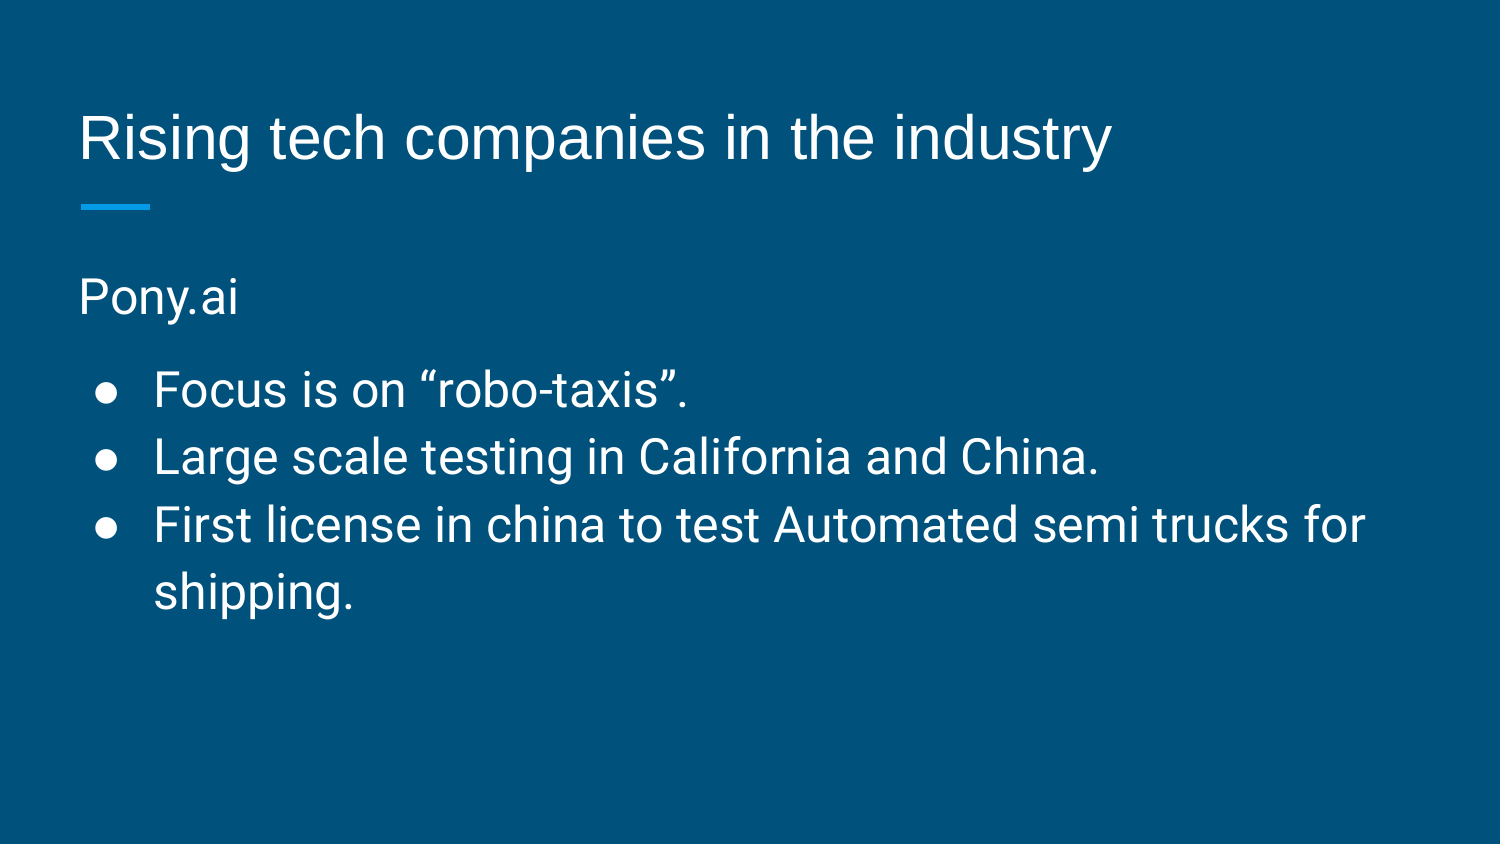

# Rising tech companies in the industry
Pony.ai
Focus is on “robo-taxis”.
Large scale testing in California and China.
First license in china to test Automated semi trucks for shipping.